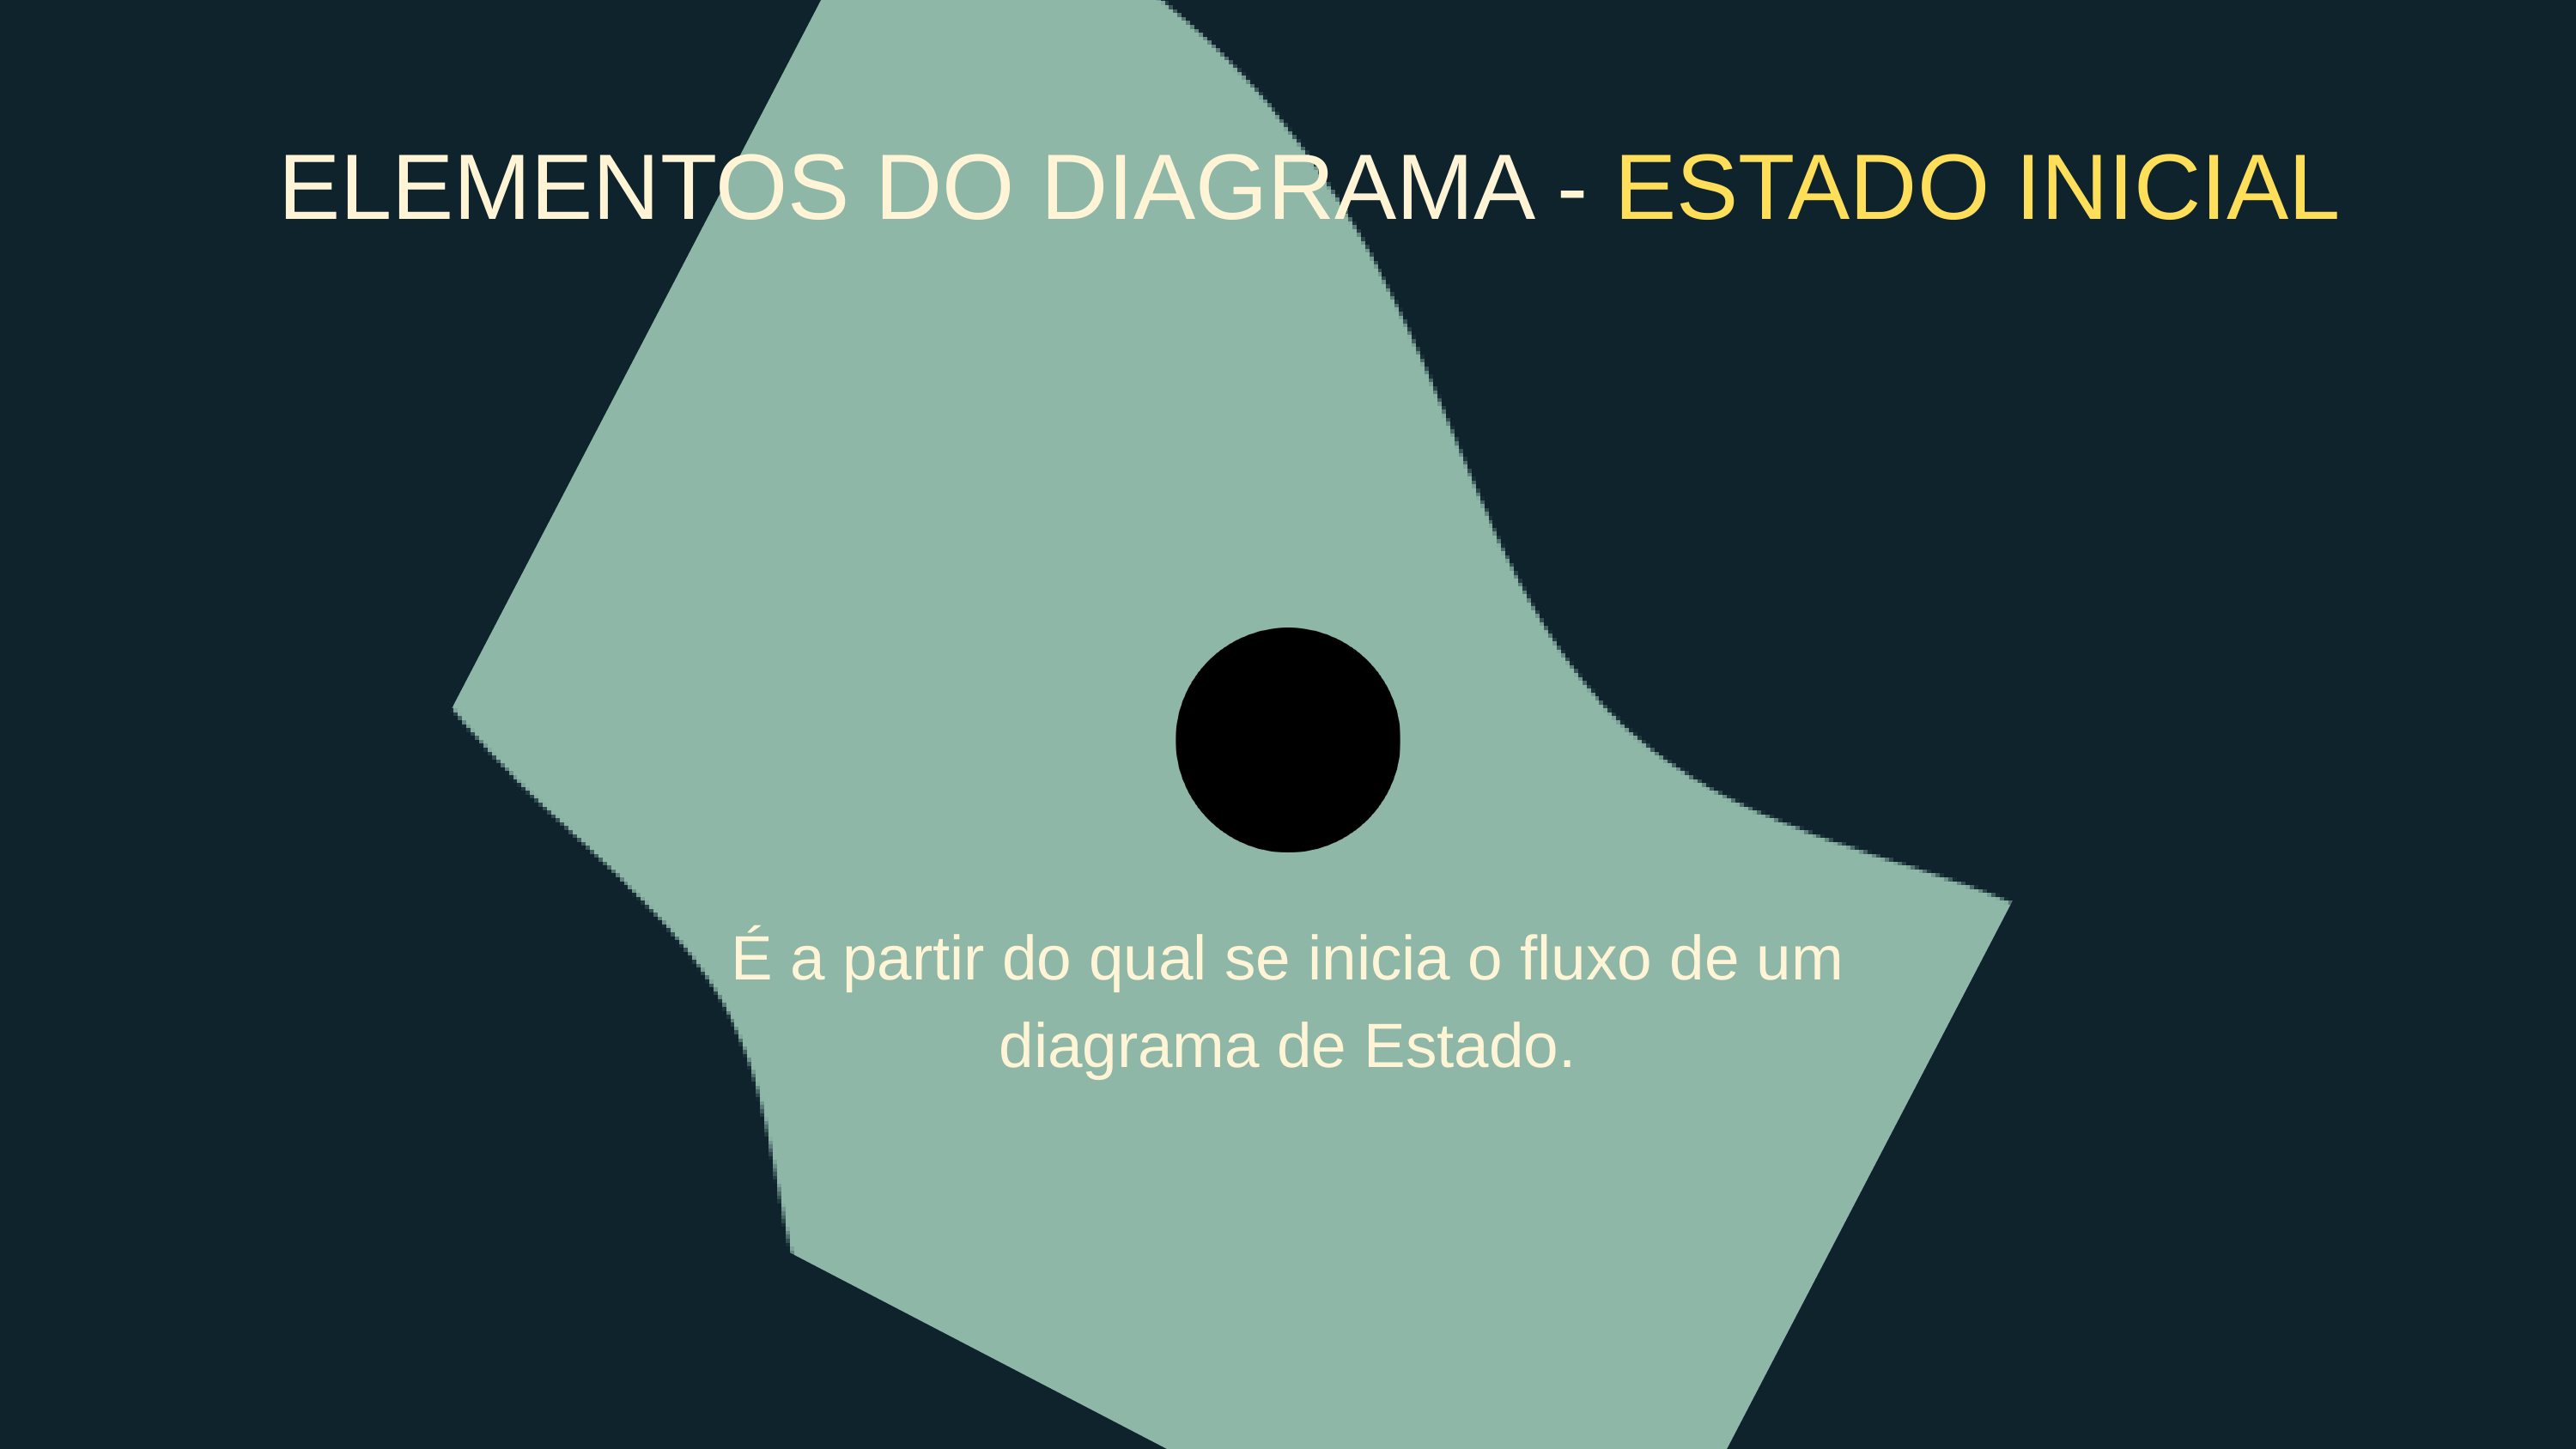

ELEMENTOS DO DIAGRAMA - ESTADO INICIAL

É a partir do qual se inicia o fluxo de um diagrama de Estado.